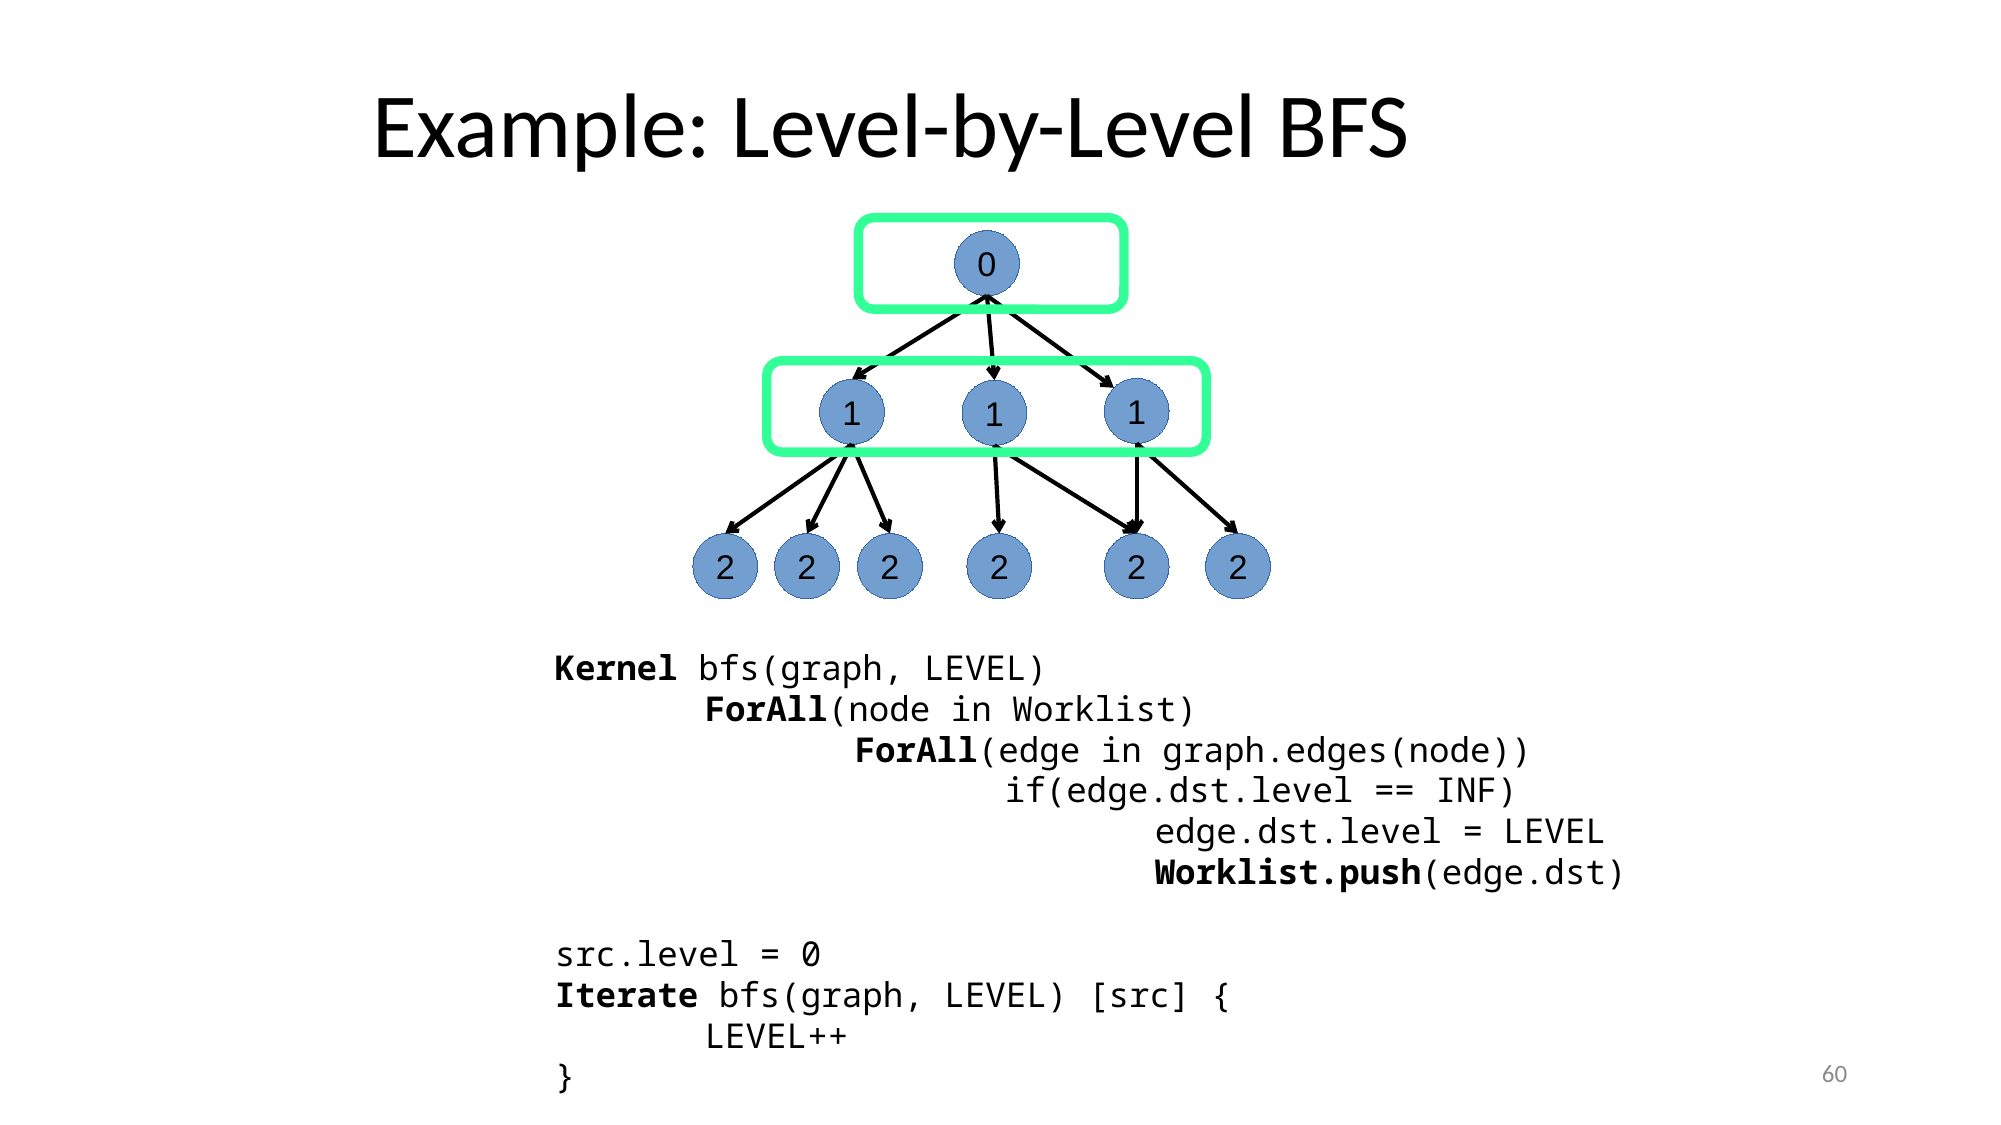

Example: Level-by-Level BFS

0

1
1
1
2
2
2
2
2
2
Kernel bfs(graph, LEVEL)
	ForAll(node in Worklist)
		ForAll(edge in graph.edges(node))
			if(edge.dst.level == INF)
				edge.dst.level = LEVEL
				Worklist.push(edge.dst)

src.level = 0
Iterate bfs(graph, LEVEL) [src] {
	LEVEL++
}
60